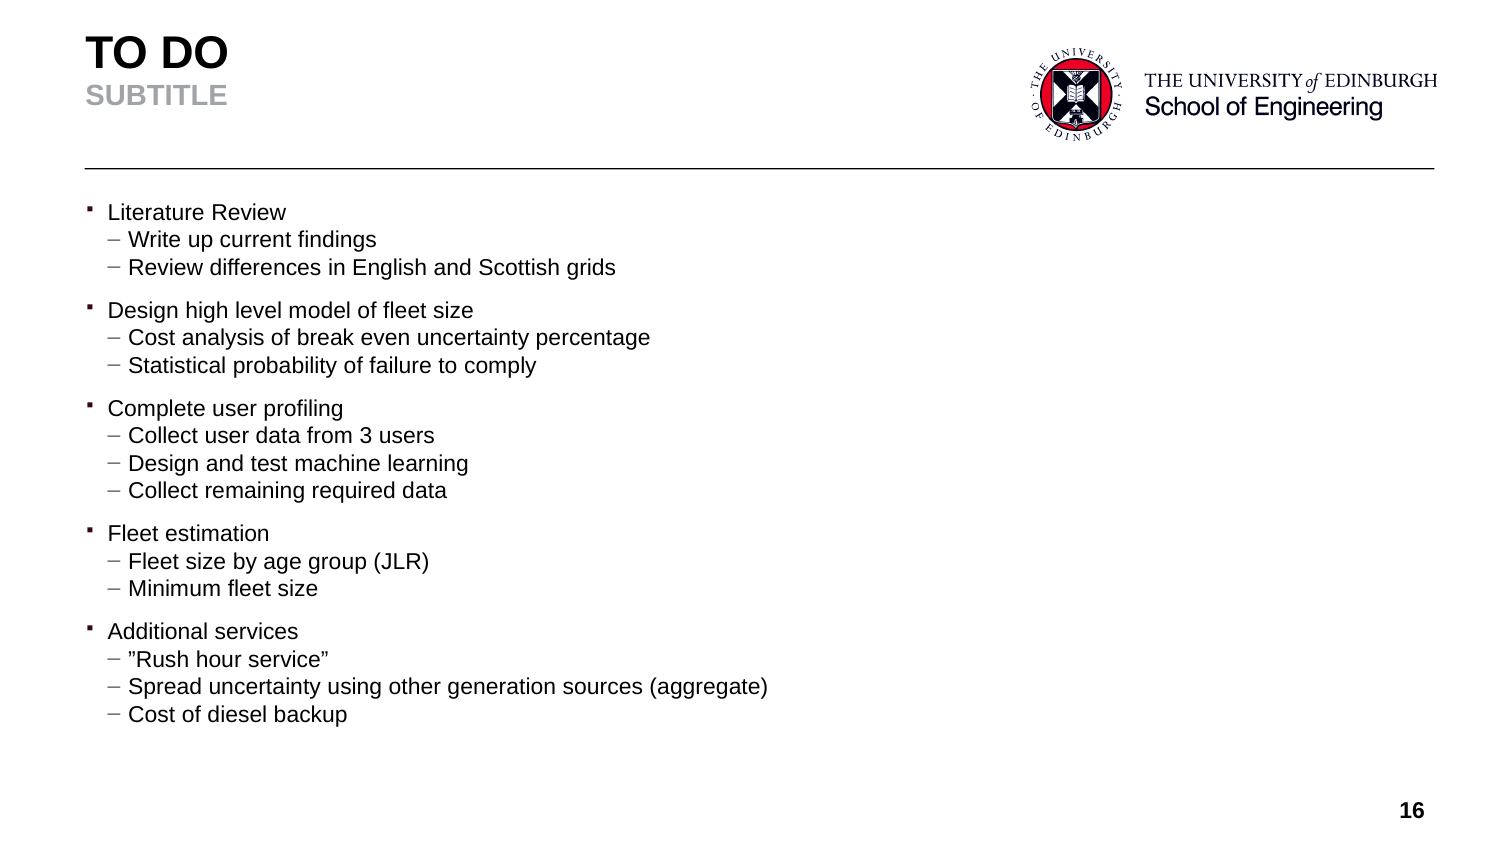

# TO DO SUBTITLE
Literature Review
Write up current findings
Review differences in English and Scottish grids
Design high level model of fleet size
Cost analysis of break even uncertainty percentage
Statistical probability of failure to comply
Complete user profiling
Collect user data from 3 users
Design and test machine learning
Collect remaining required data
Fleet estimation
Fleet size by age group (JLR)
Minimum fleet size
Additional services
”Rush hour service”
Spread uncertainty using other generation sources (aggregate)
Cost of diesel backup